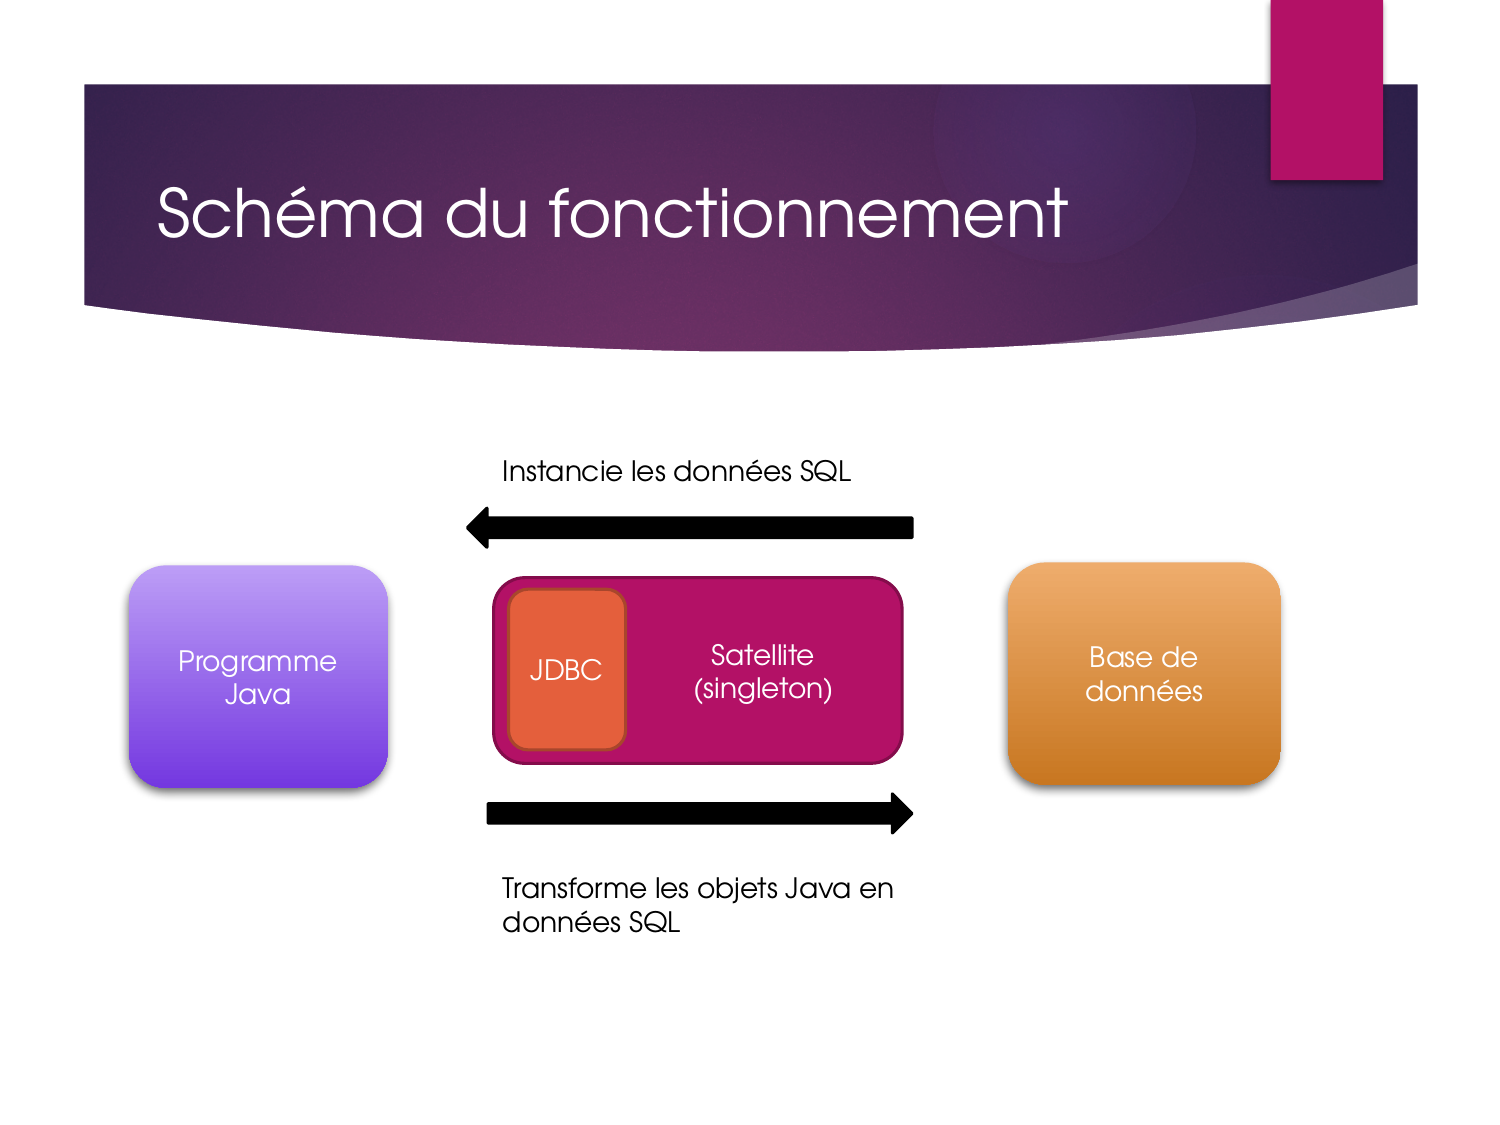

# Schéma du fonctionnement
Instancie les données SQL

Base de données
Programme Java
                 Satellite
                 (singleton)
JDBC

Transforme les objets Java en données SQL